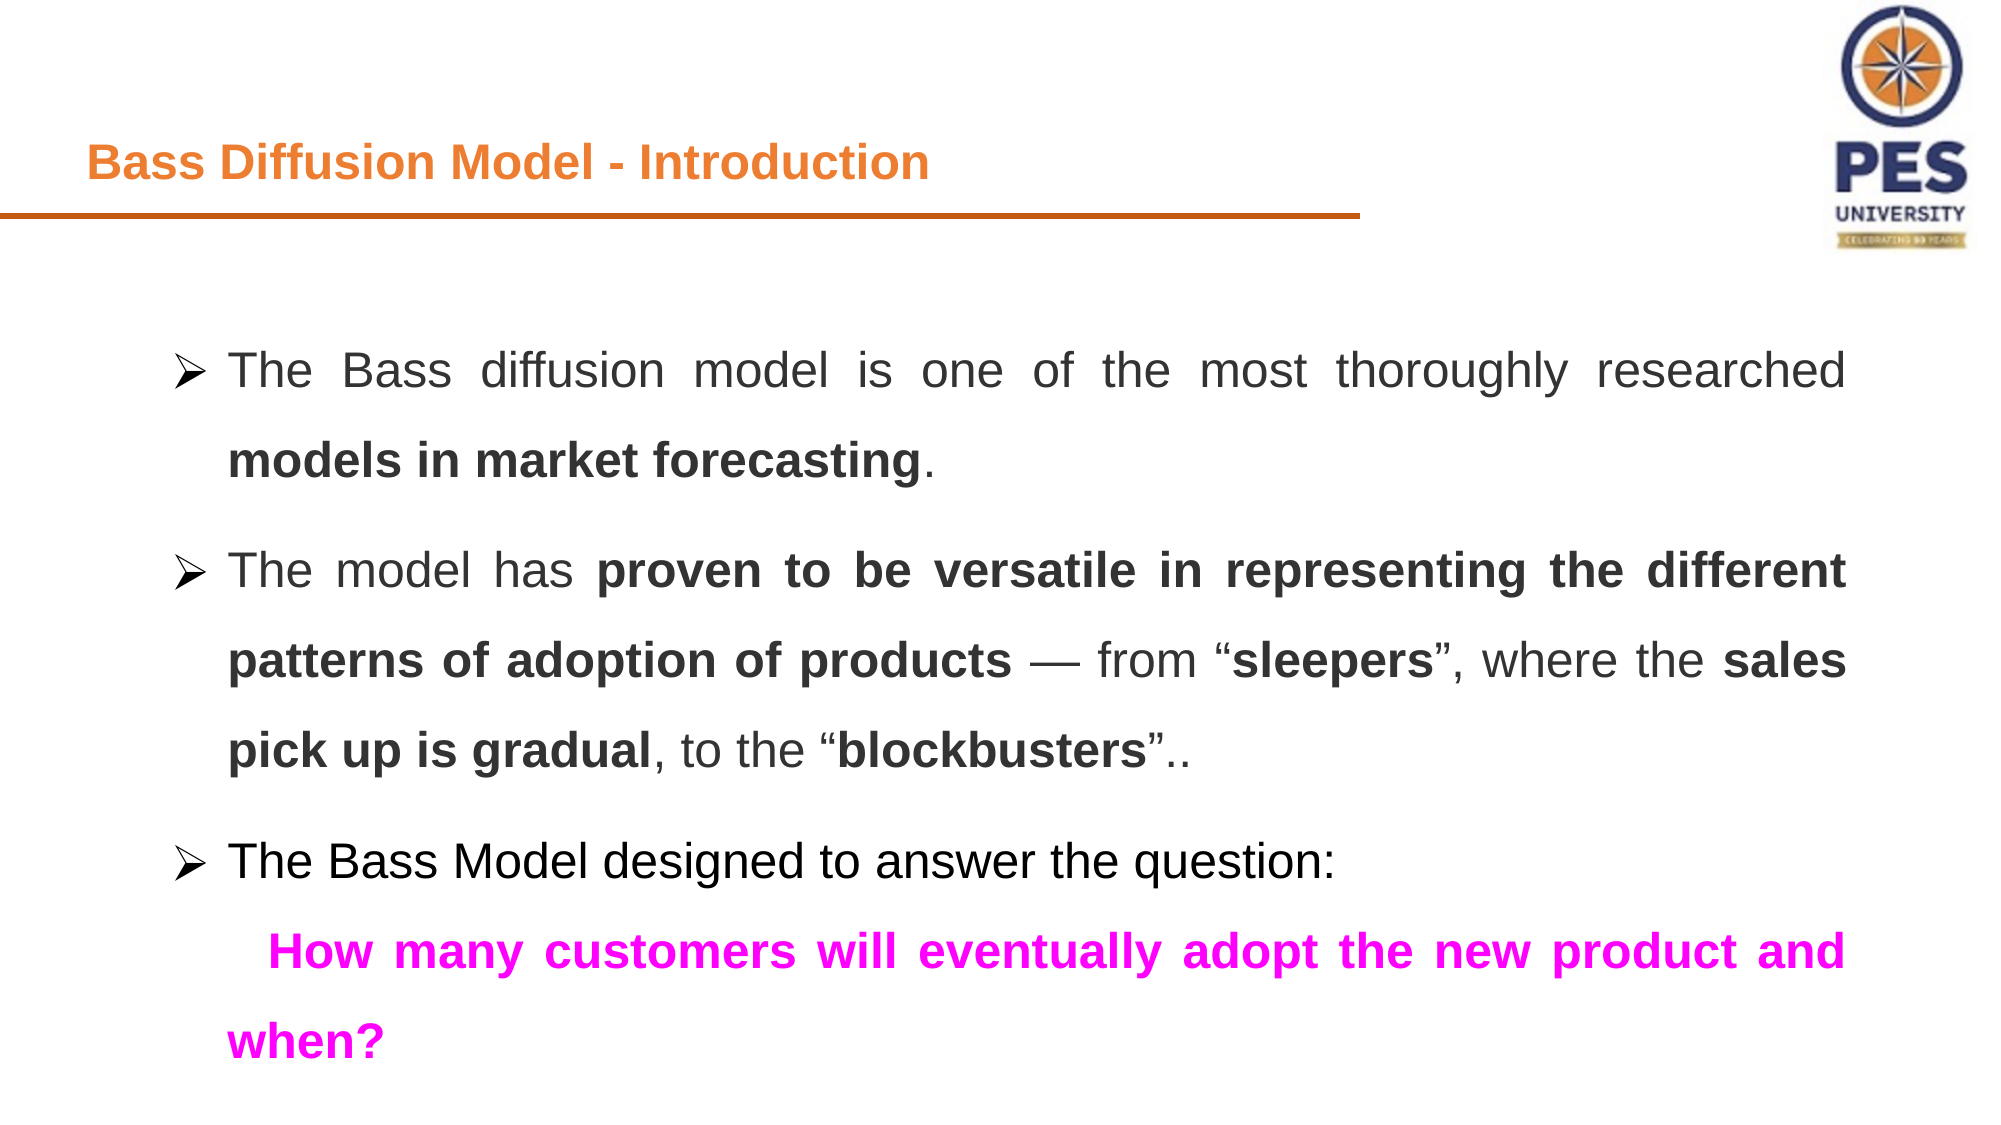

Bass Diffusion Model - Introduction
The Bass diffusion model is one of the most thoroughly researched models in market forecasting.
The model has proven to be versatile in representing the different patterns of adoption of products — from “sleepers”, where the sales pick up is gradual, to the “blockbusters”..
The Bass Model designed to answer the question:                                       How many customers will eventually adopt the new product and when?